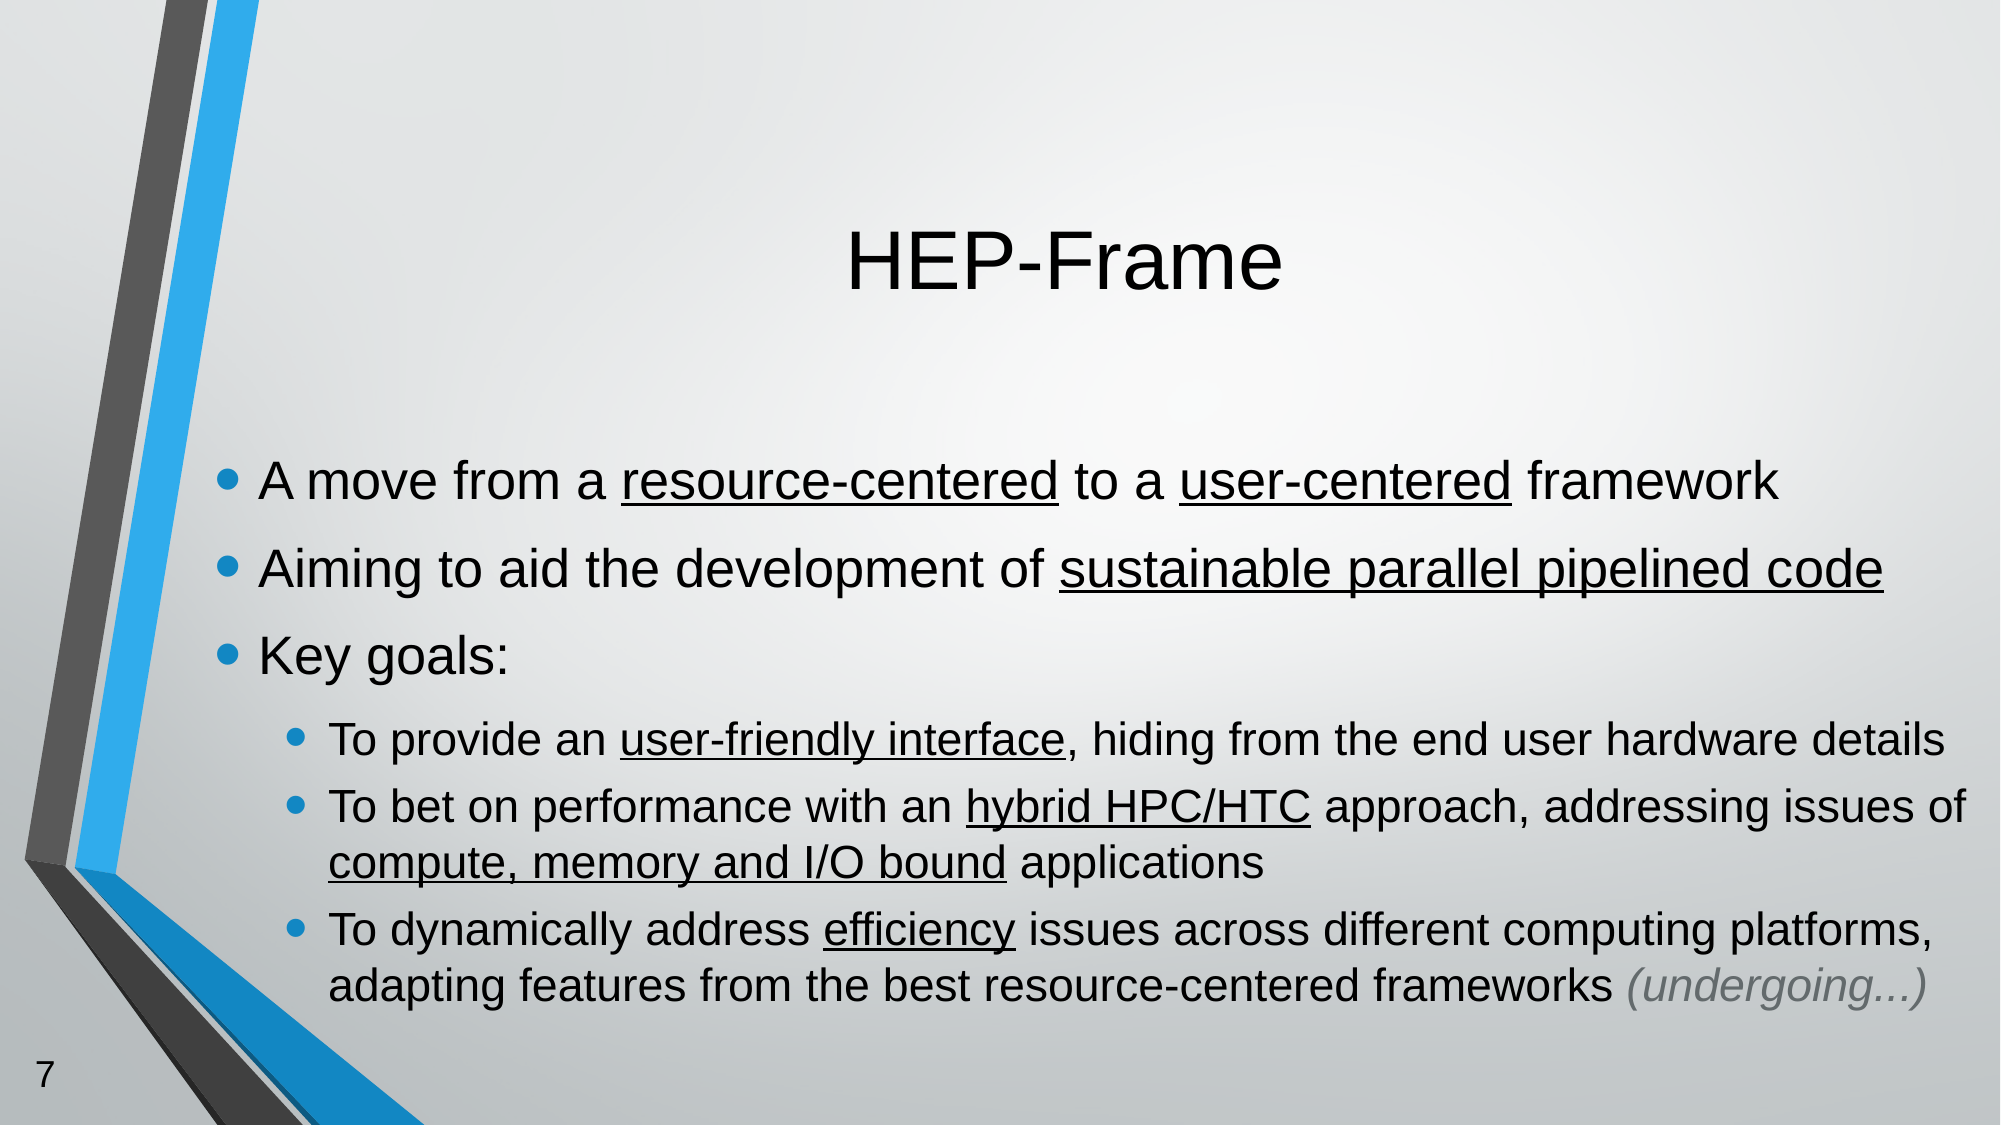

# HEP-Frame
A move from a resource-centered to a user-centered framework
Aiming to aid the development of sustainable parallel pipelined code
Key goals:
To provide an user-friendly interface, hiding from the end user hardware details
To bet on performance with an hybrid HPC/HTC approach, addressing issues of compute, memory and I/O bound applications
To dynamically address efficiency issues across different computing platforms, adapting features from the best resource-centered frameworks (undergoing...)
7